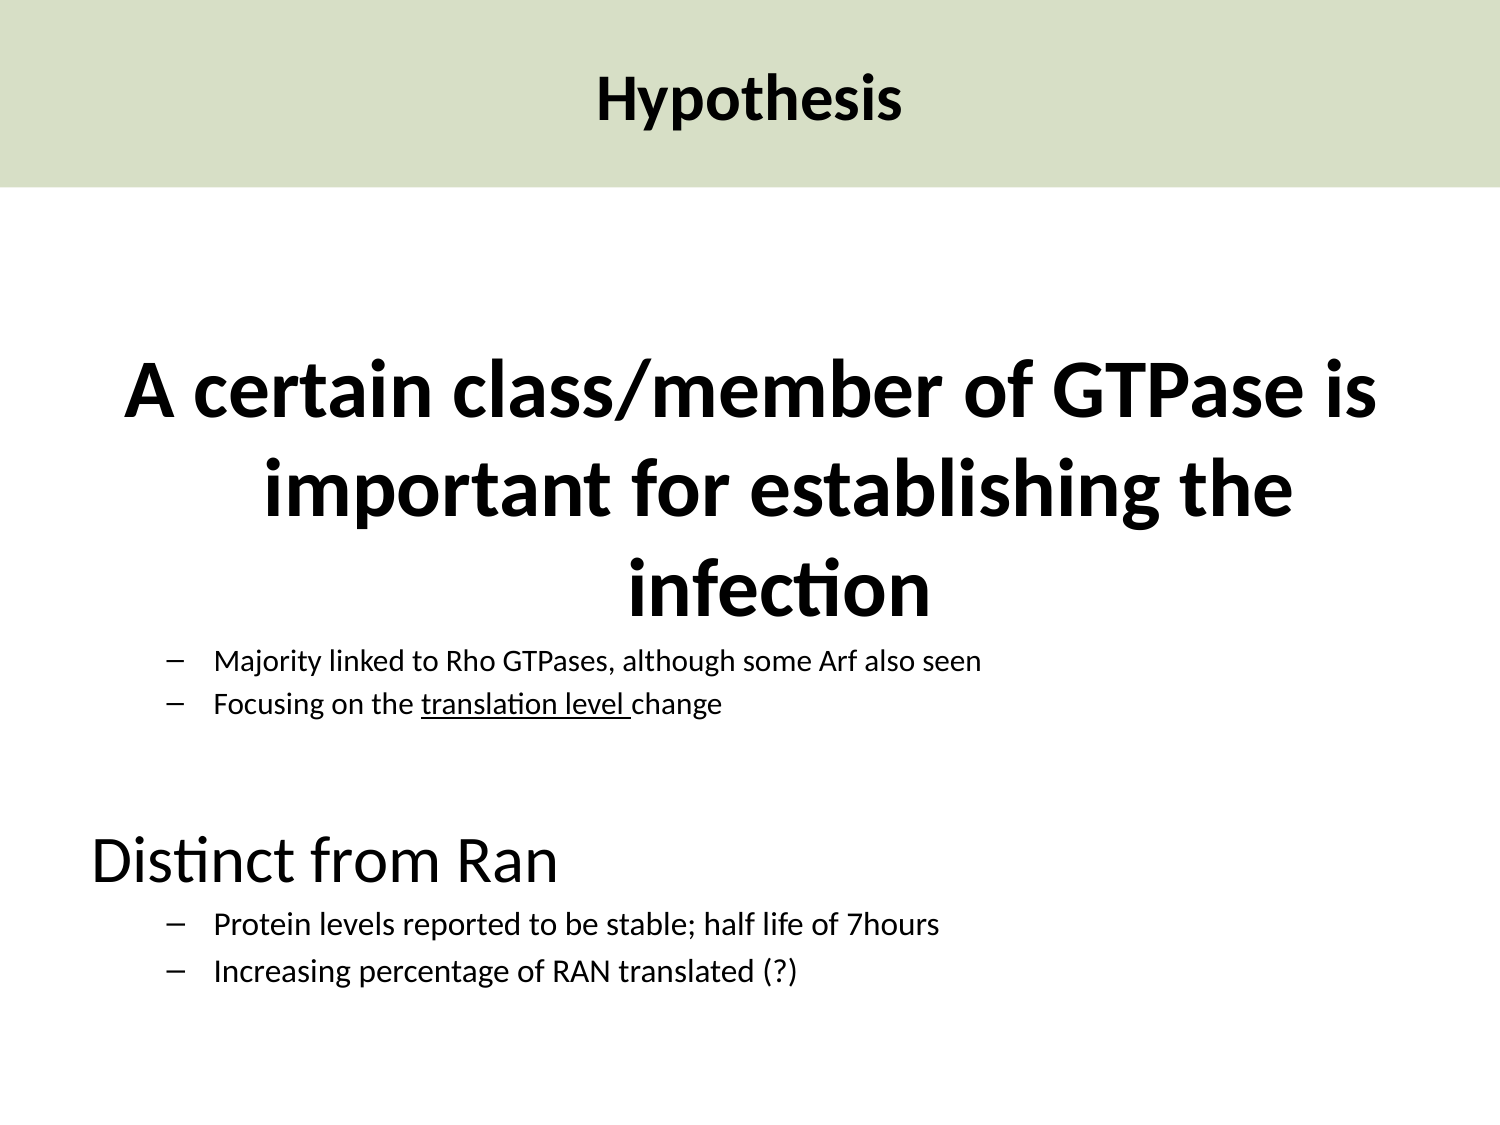

Hypothesis
A certain class/member of GTPase is important for establishing the infection
Majority linked to Rho GTPases, although some Arf also seen
Focusing on the translation level change

Distinct from Ran
Protein levels reported to be stable; half life of 7hours
Increasing percentage of RAN translated (?)